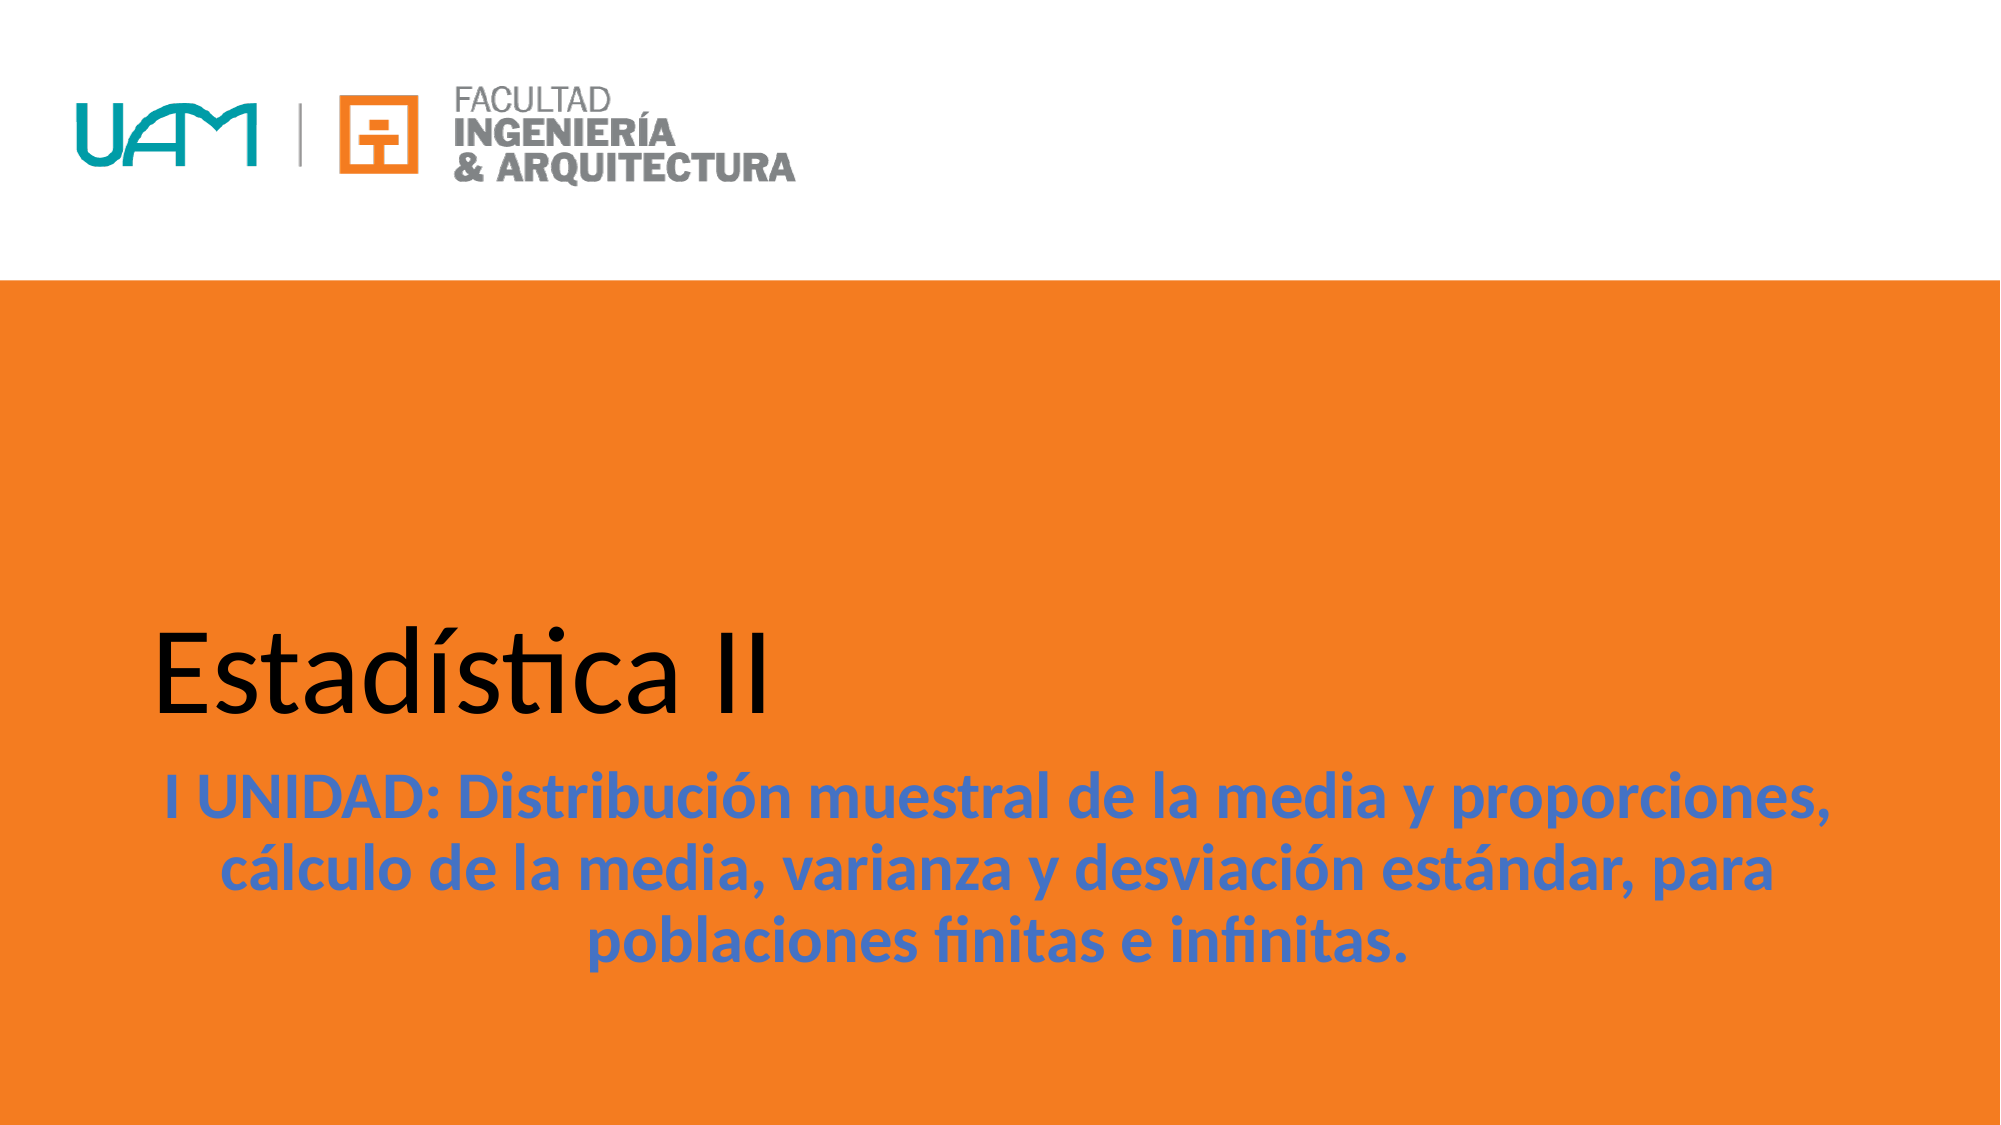

# Estadística II
I UNIDAD: Distribución muestral de la media y proporciones, cálculo de la media, varianza y desviación estándar, para poblaciones finitas e infinitas.